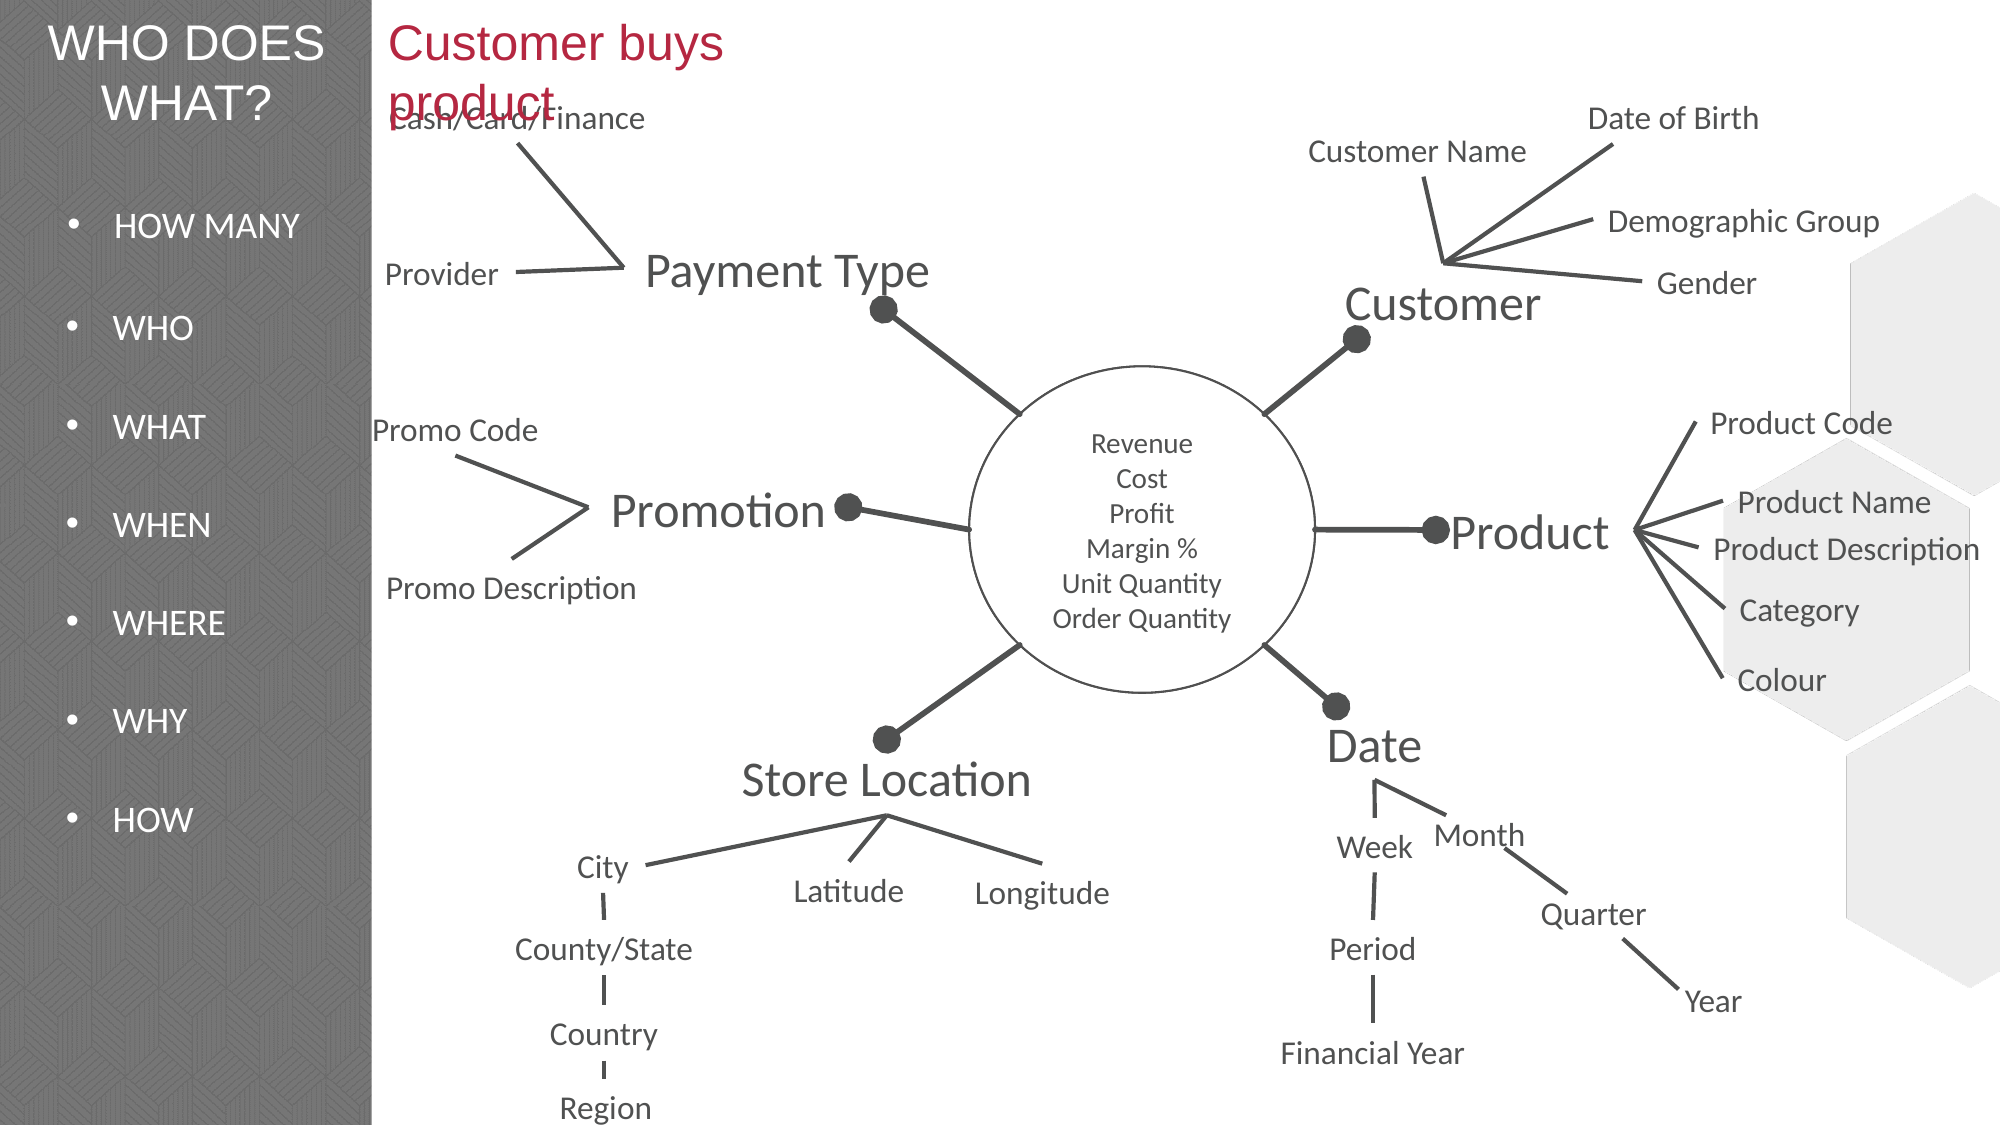

# WHO DOES WHAT?
Customer buys product
Cash/Card/Finance
Provider
Date of Birth
Customer Name
Demographic Group
HOW MANY
Payment Type
Gender
Customer
WHO

Revenue
Cost
Profit
Margin %
Unit Quantity
Order Quantity
Product Code
WHAT
Promo Code
Promo Description
Promotion
Product Name
WHEN
Product
Product Description
Category
Colour
WHERE
Store Location
Date
WHY
Week
Period
Financial Year
Month
HOW
City
Latitude
Longitude
County/State
Country
Region
Quarter
Year